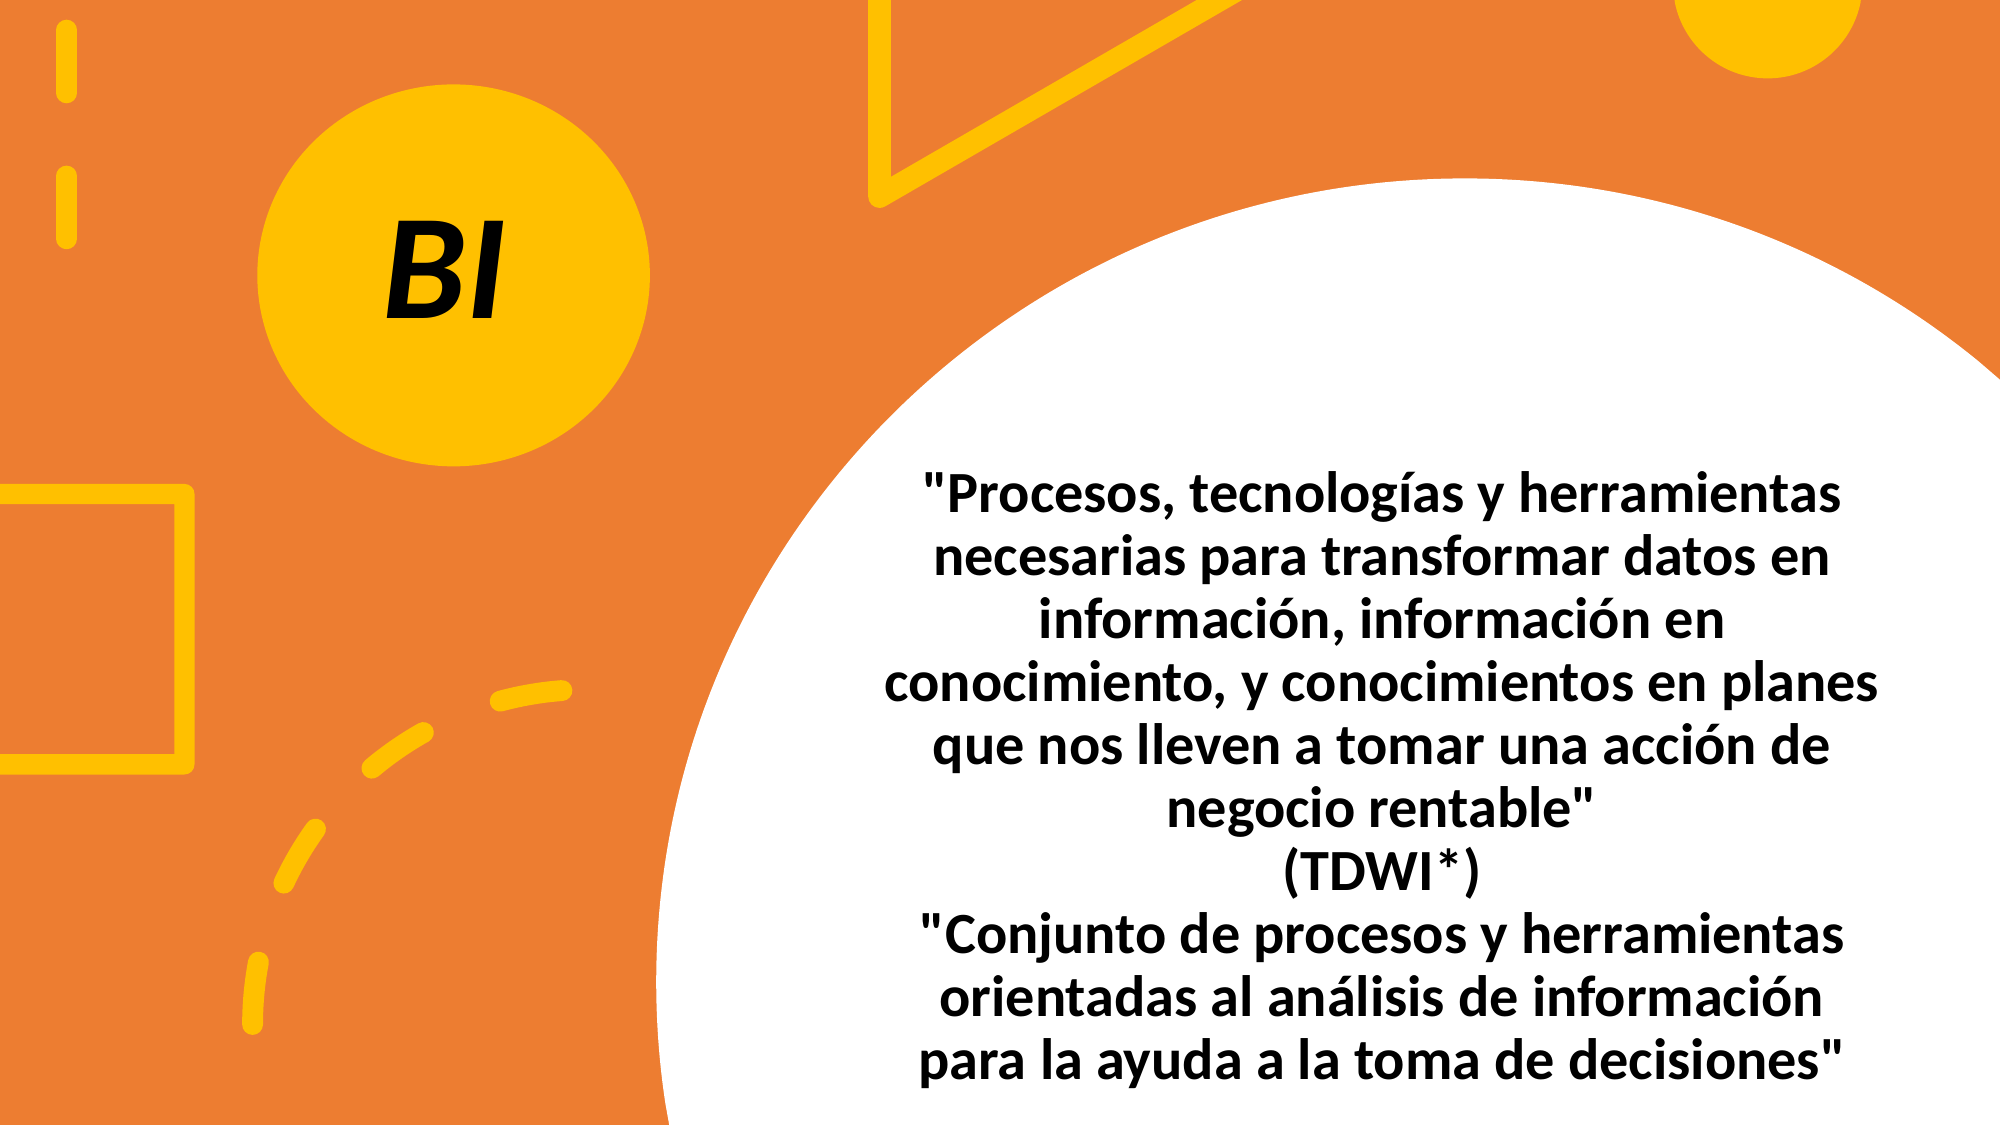

BI

# "Procesos, tecnologías y herramientas necesarias para transformar datos en información, información en conocimiento, y conocimientos en planes que nos lleven a tomar una acción de negocio rentable"  (TDWI*) "Conjunto de procesos y herramientas orientadas al análisis de información para la ayuda a la toma de decisiones"